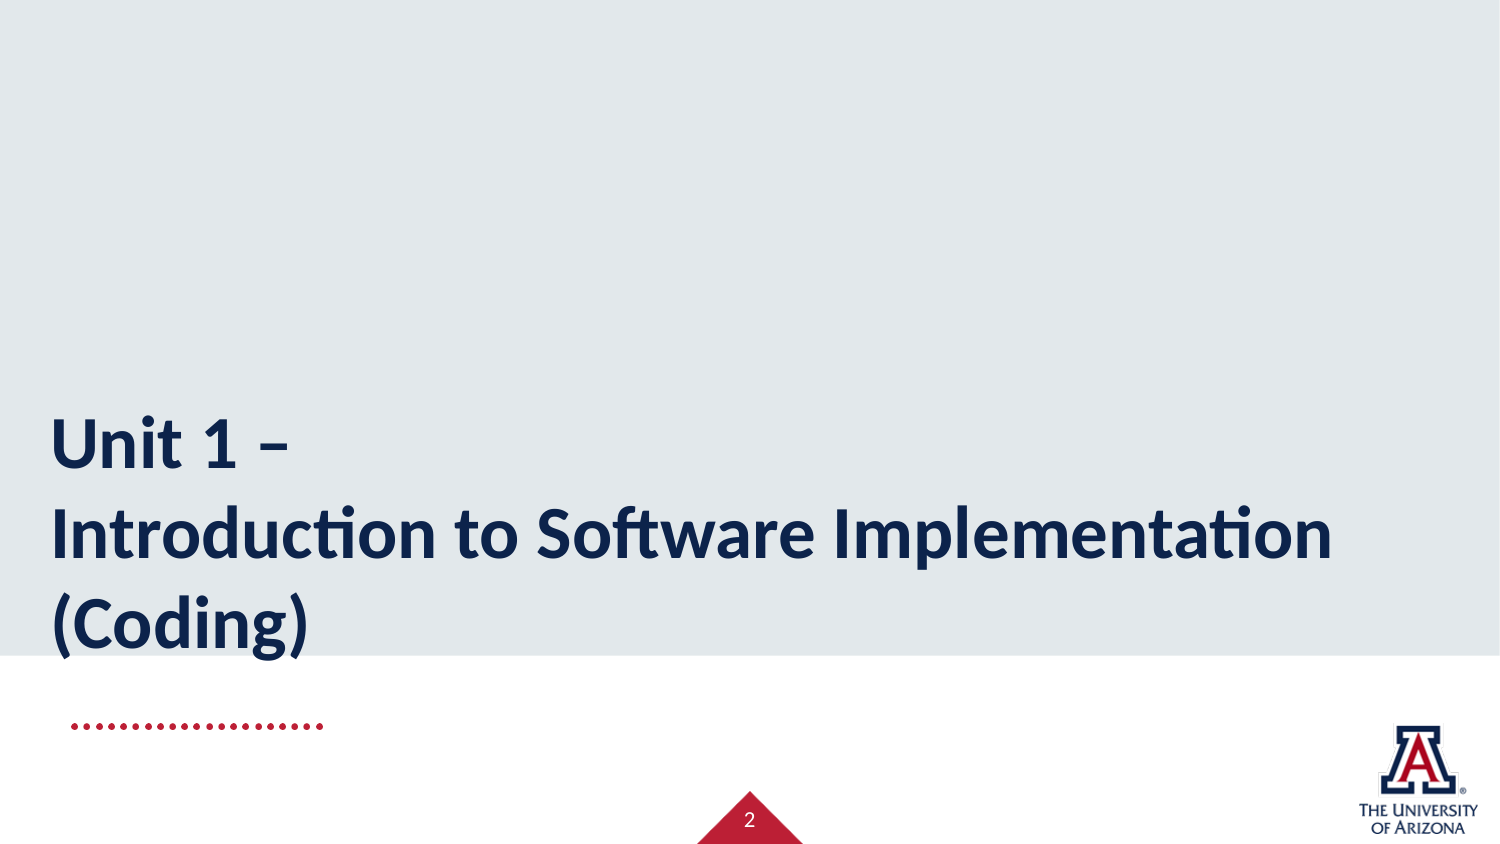

# Unit 1 – Introduction to Software Implementation (Coding)